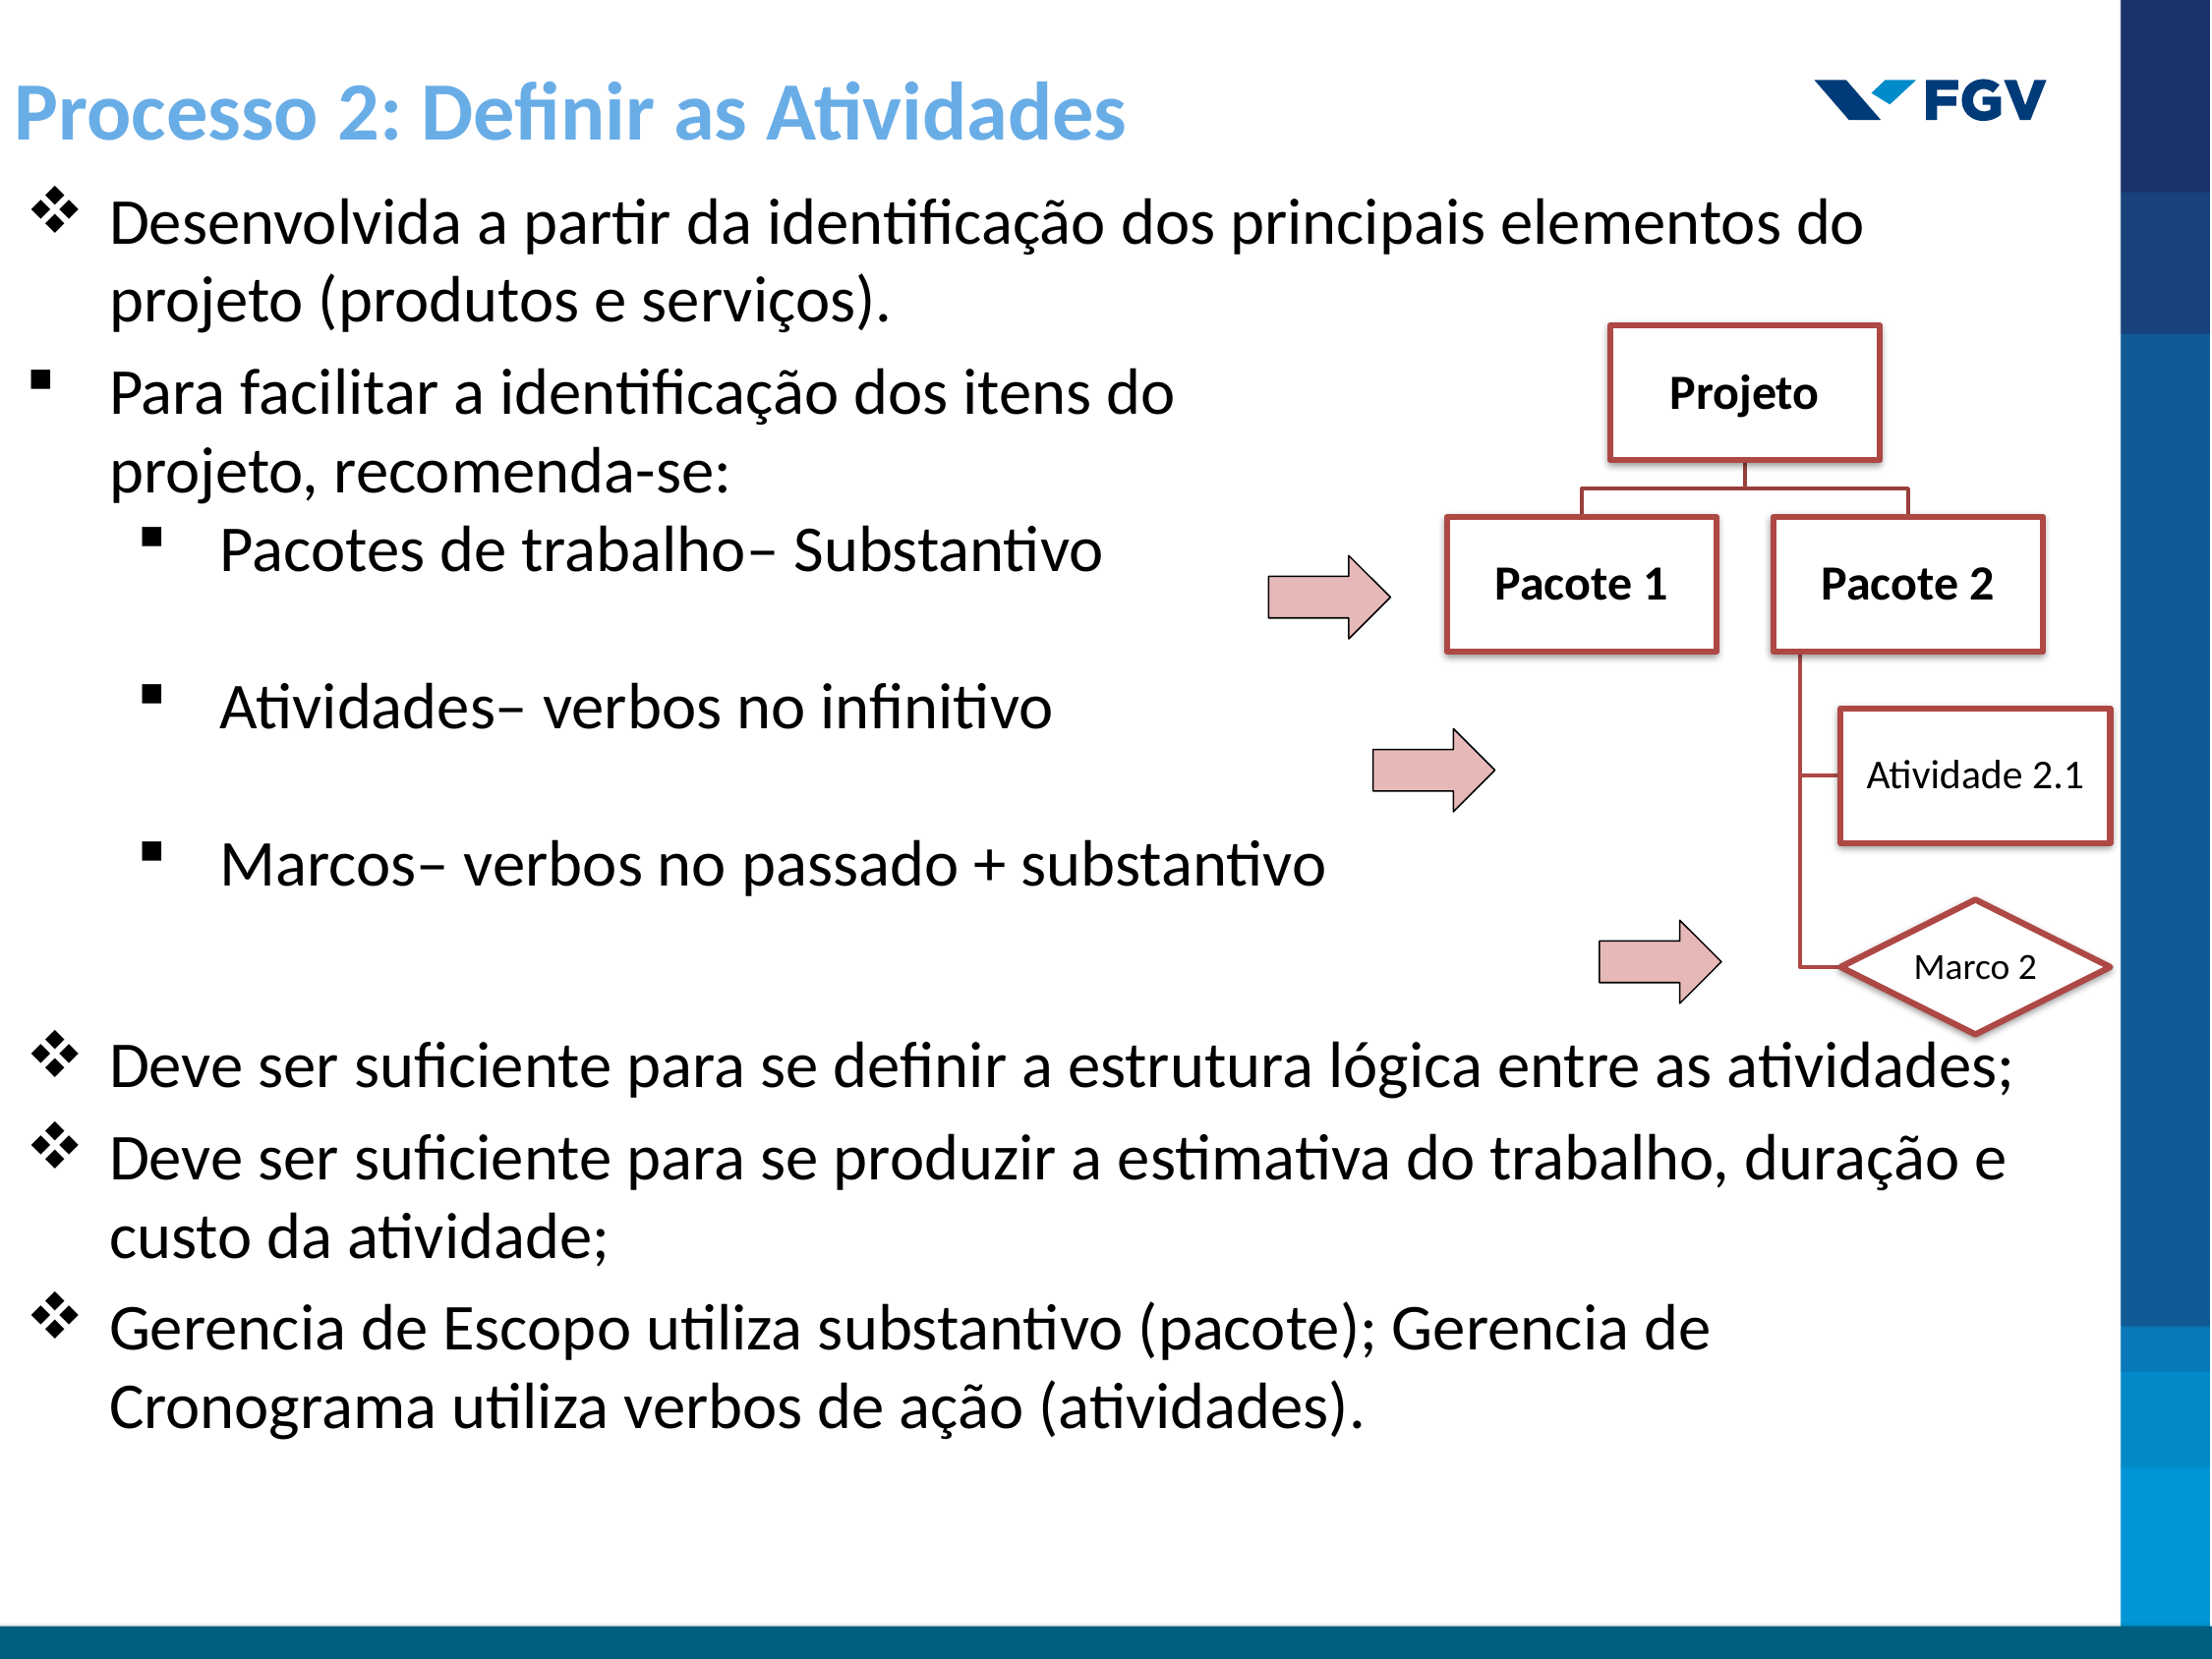

Processo 2: Definir as Atividades
Desenvolvida a partir da identificação dos principais elementos do projeto (produtos e serviços).
Para facilitar a identificação dos itens do
projeto, recomenda-se:
Pacotes de trabalho– Substantivo
Atividades– verbos no infinitivo
Marcos– verbos no passado + substantivo

Deve ser suficiente para se definir a estrutura lógica entre as atividades;
Deve ser suficiente para se produzir a estimativa do trabalho, duração e custo da atividade;
Gerencia de Escopo utiliza substantivo (pacote); Gerencia de Cronograma utiliza verbos de ação (atividades).

Projeto
Pacote 1
Pacote 2
Atividade 2.1
Marco 2